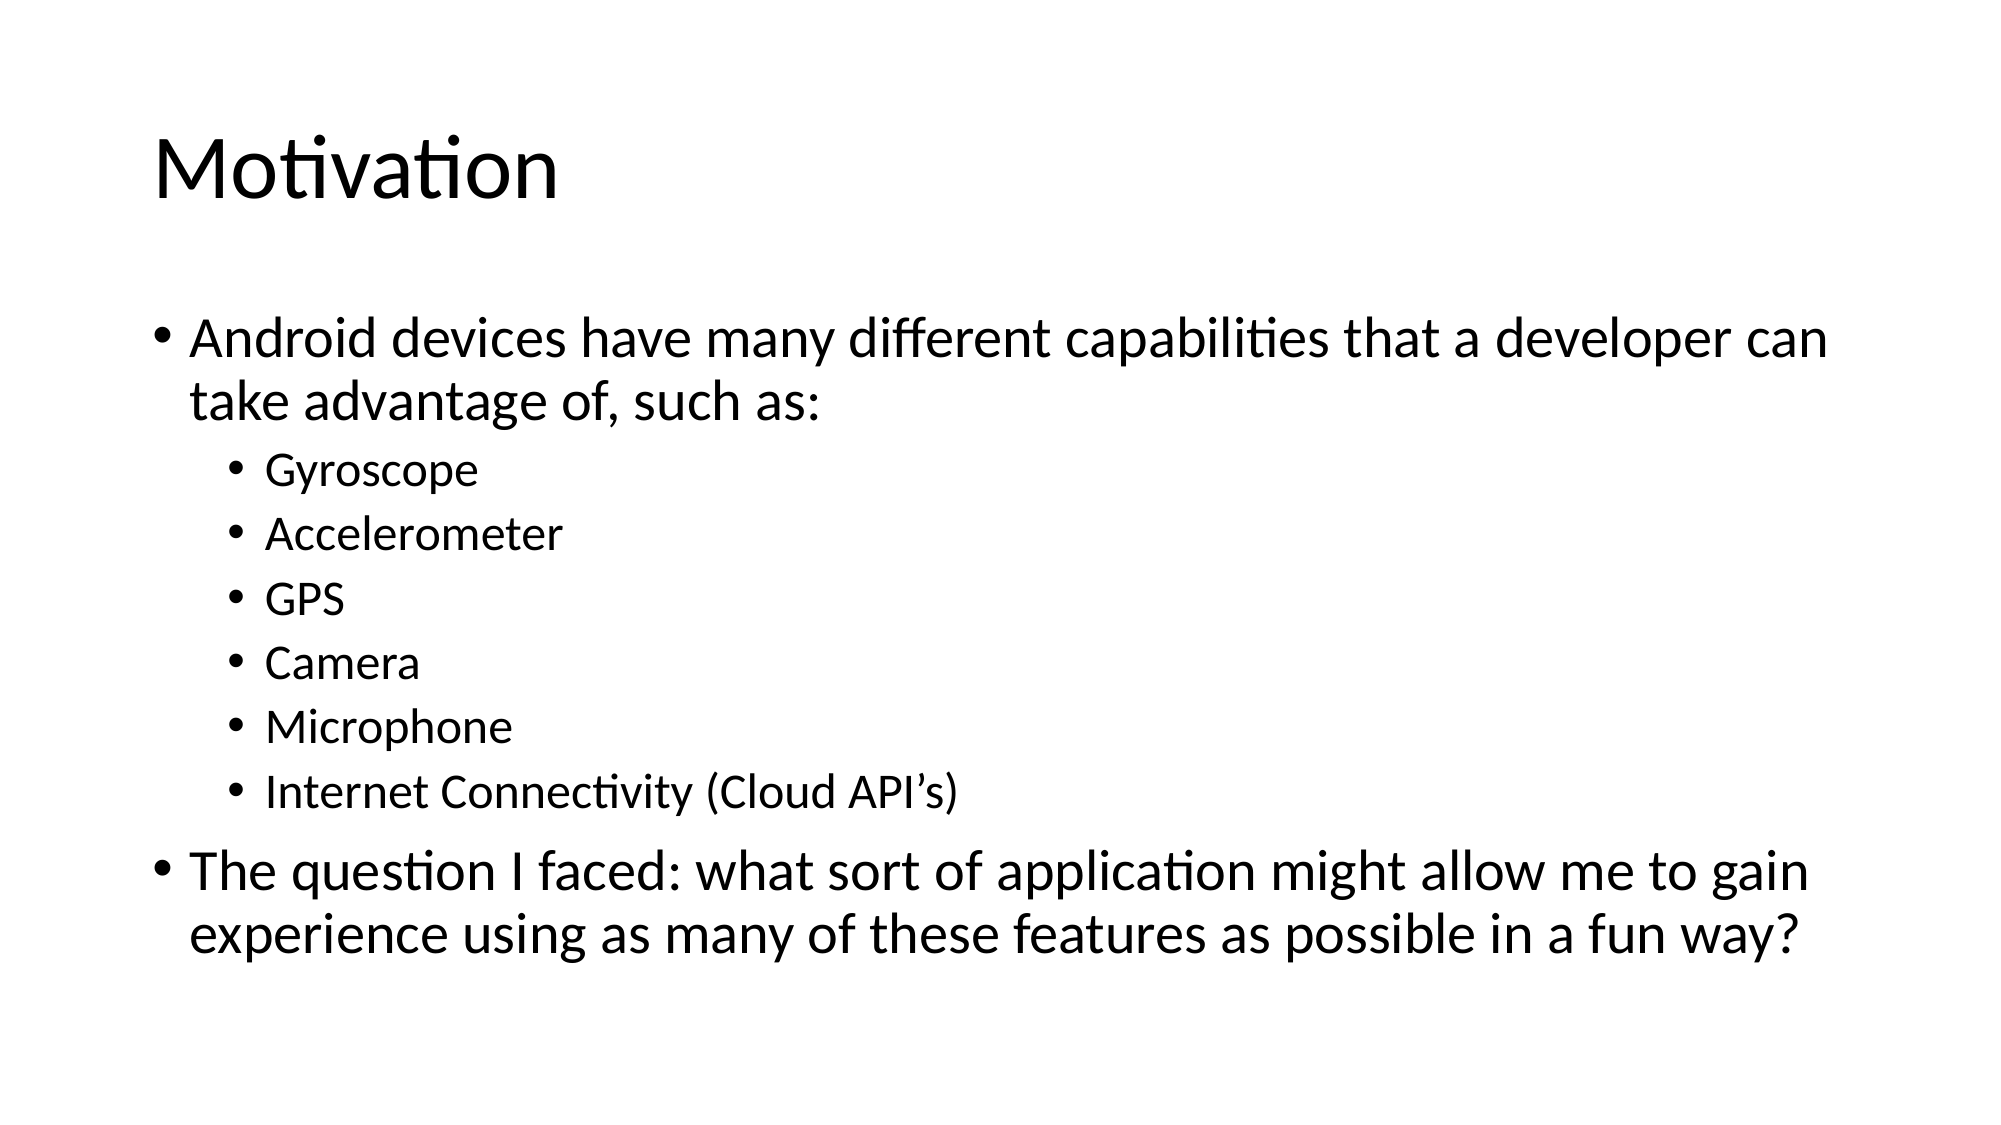

# Motivation
Android devices have many different capabilities that a developer can take advantage of, such as:
Gyroscope
Accelerometer
GPS
Camera
Microphone
Internet Connectivity (Cloud API’s)
The question I faced: what sort of application might allow me to gain experience using as many of these features as possible in a fun way?